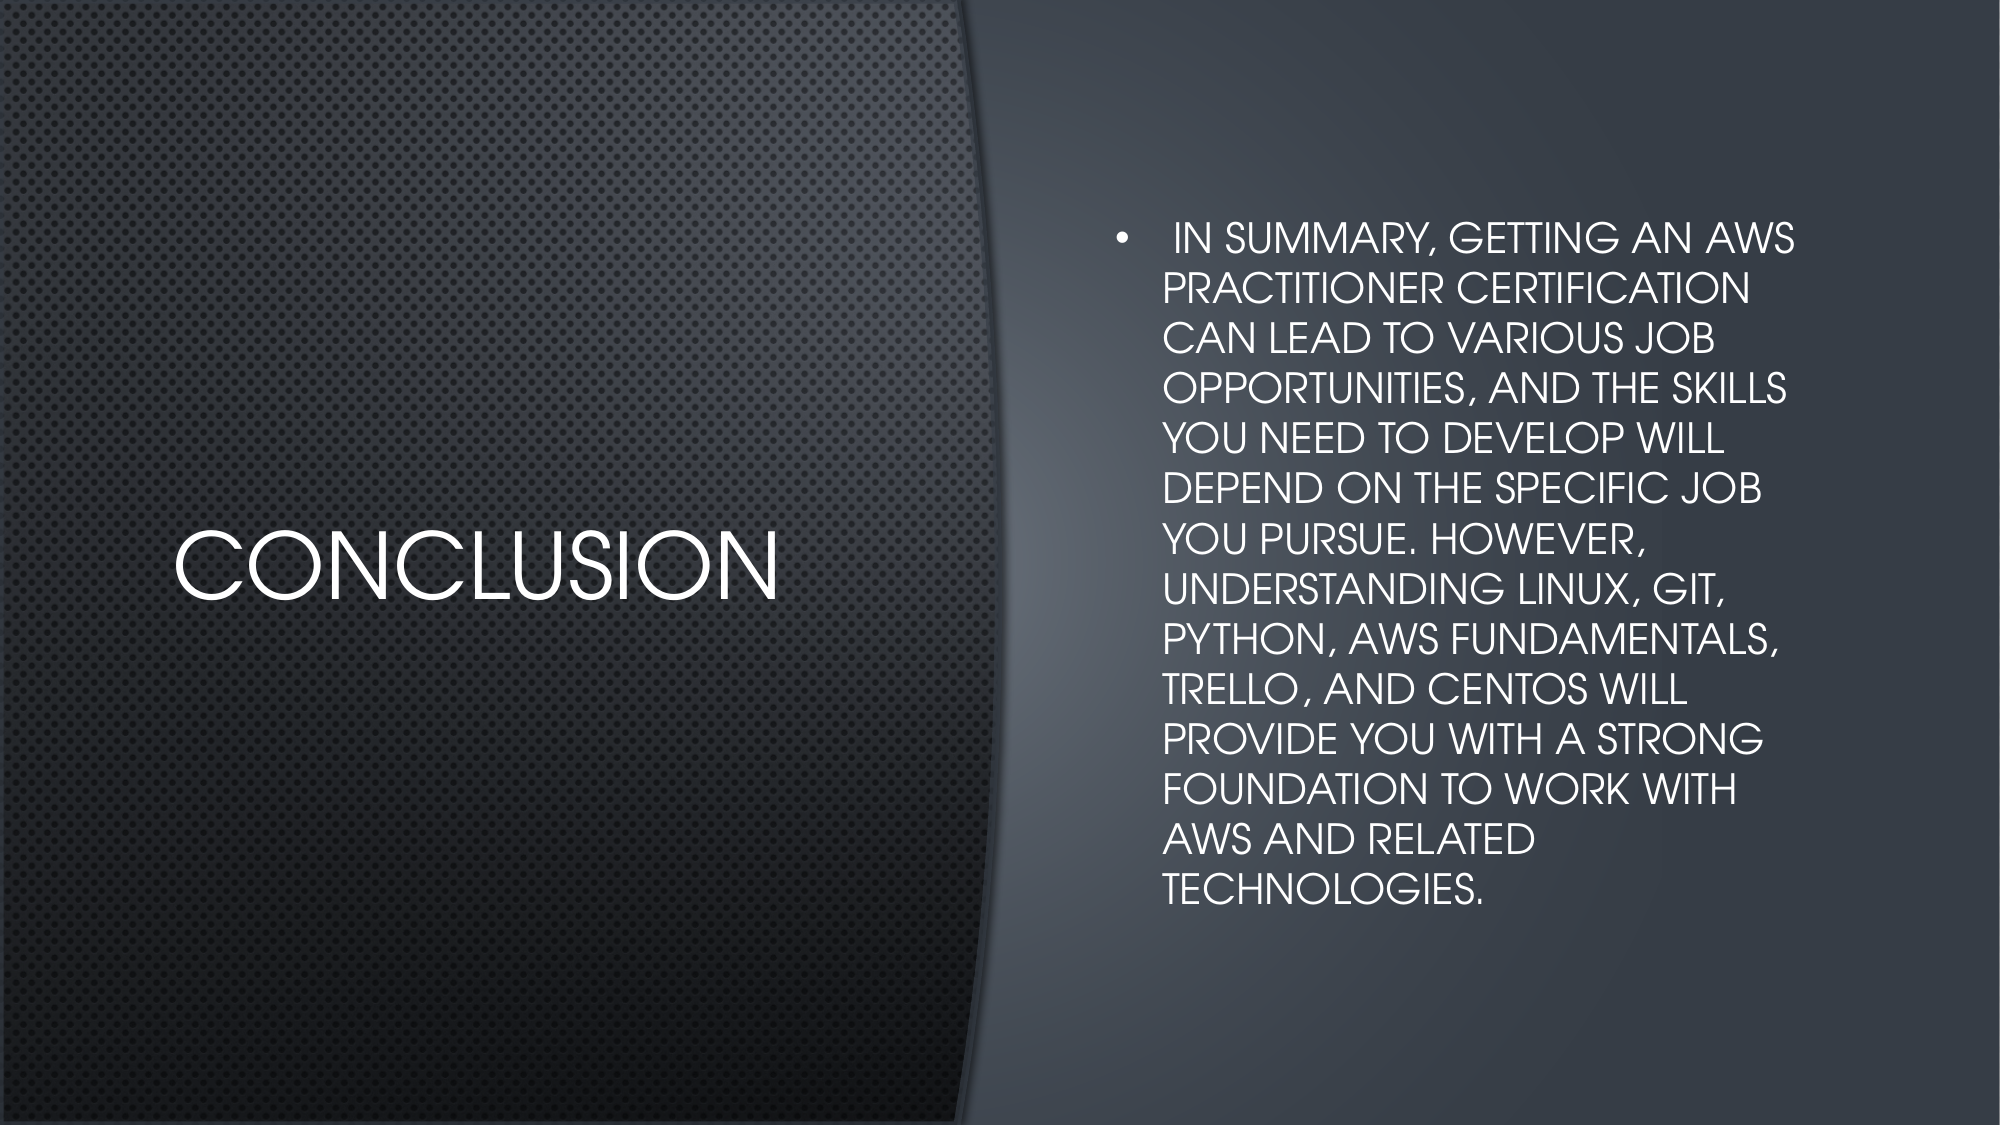

# Conclusion
 In summary, getting an AWS Practitioner certification can lead to various job opportunities, and the skills you need to develop will depend on the specific job you pursue. However, understanding Linux, Git, Python, AWS Fundamentals, Trello, and CentOS will provide you with a strong foundation to work with AWS and related technologies.